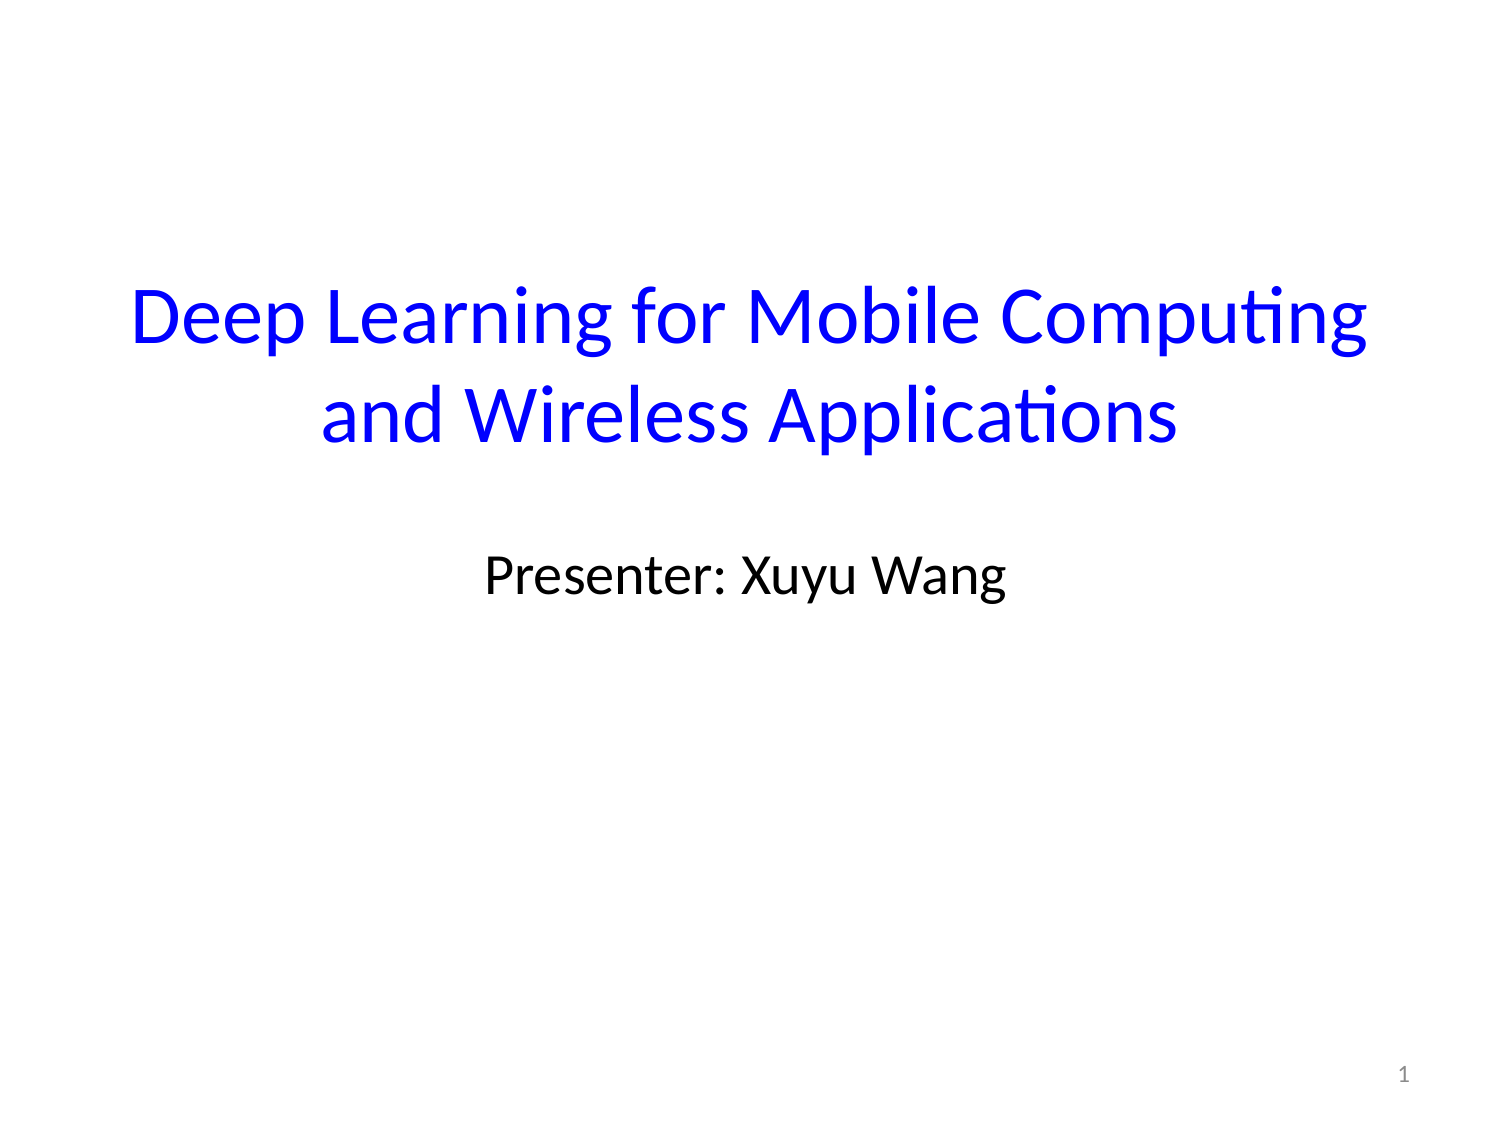

# Deep Learning for Mobile Computing and Wireless Applications
Presenter: Xuyu Wang

1